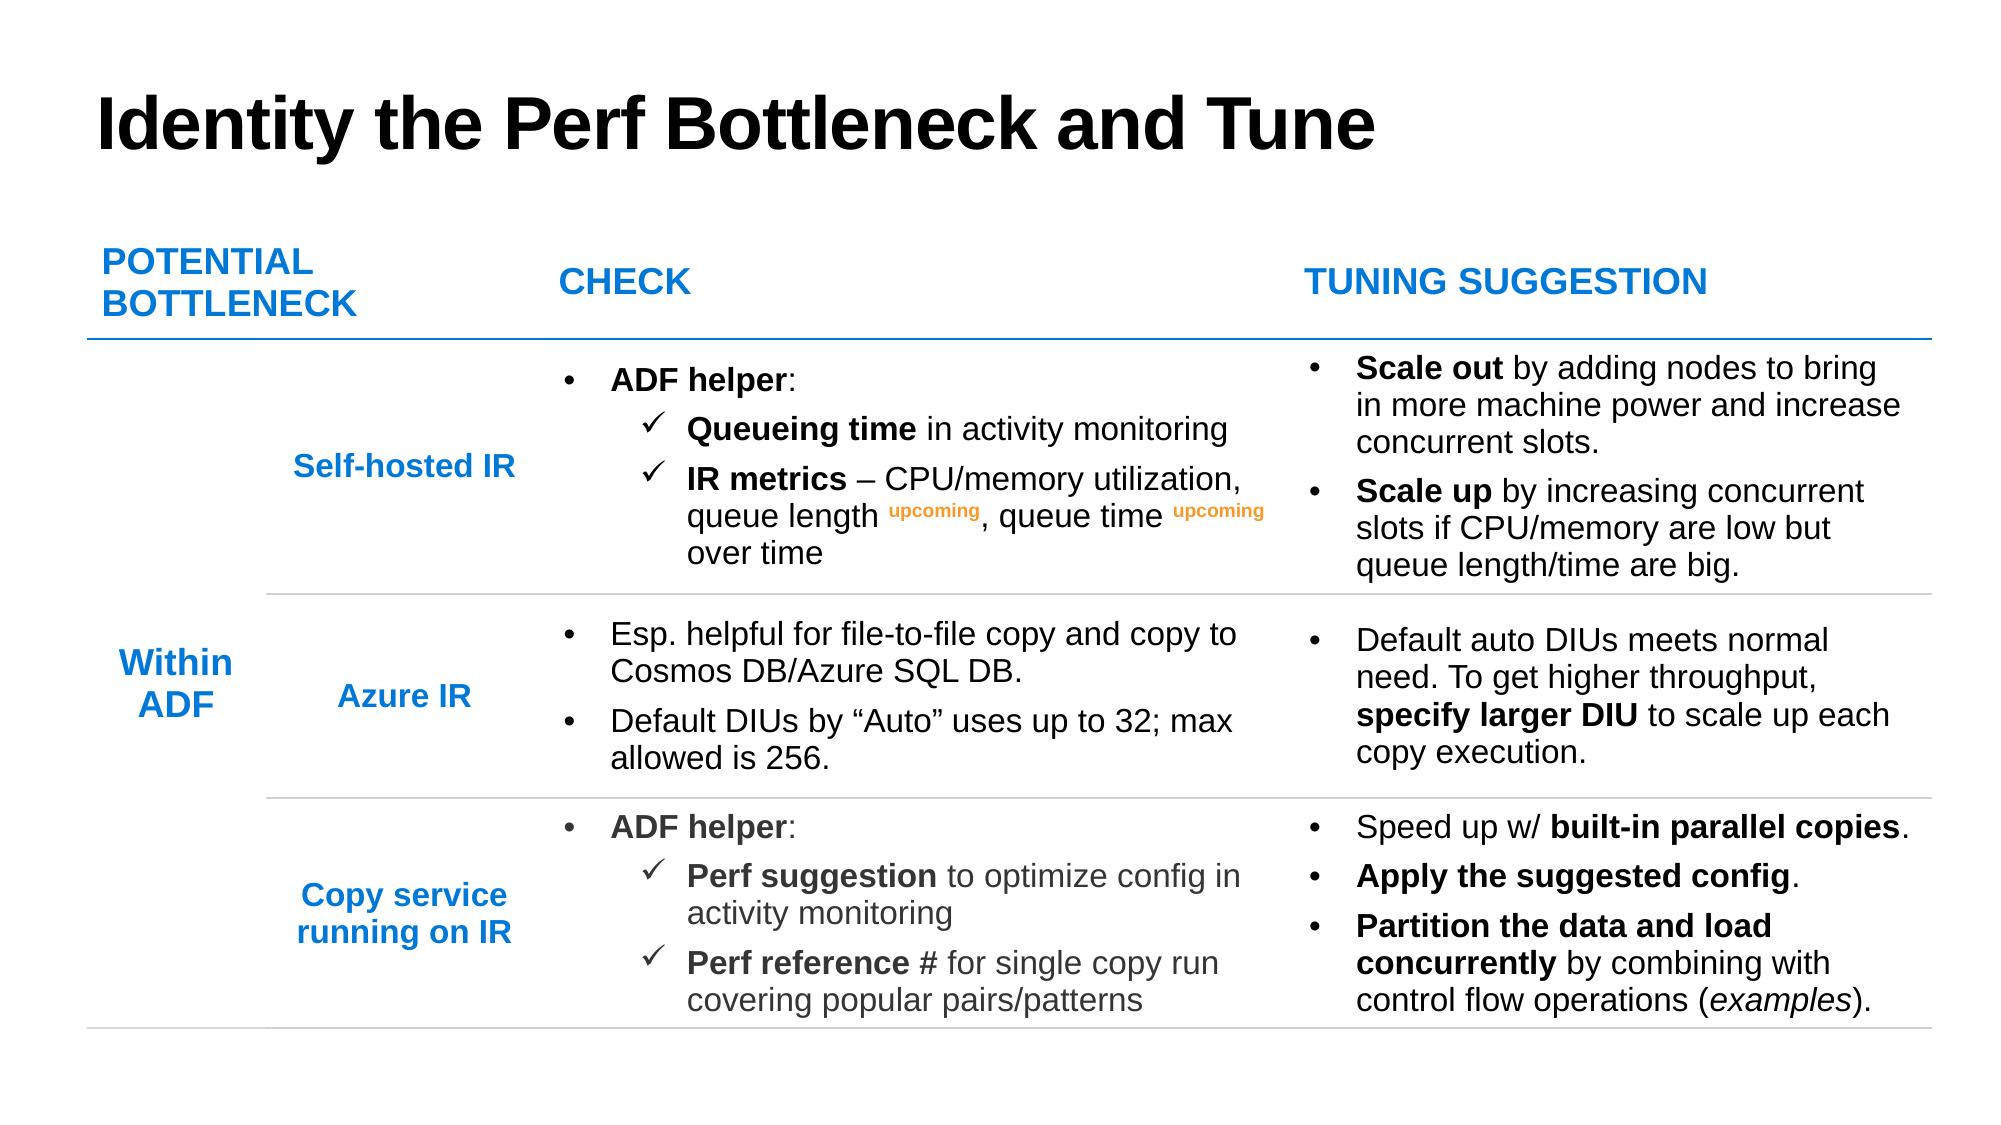

# Identity the Perf Bottleneck and Tune
| POTENTIAL BOTTLENECK |  | CHECK | TUNING SUGGESTION |
| --- | --- | --- | --- |
| Within ADF | Self-hosted IR | ADF helper: Queueing time in activity monitoring IR metrics – CPU/memory utilization, queue length upcoming, queue time upcoming over time | Scale out by adding nodes to bring in more machine power and increase concurrent slots. Scale up by increasing concurrent slots if CPU/memory are low but queue length/time are big. |
|  | Azure IR | Esp. helpful for file-to-file copy and copy to Cosmos DB/Azure SQL DB. Default DIUs by “Auto” uses up to 32; max allowed is 256. | Default auto DIUs meets normal need. To get higher throughput, specify larger DIU to scale up each copy execution. |
|  | Copy service running on IR | ADF helper: Perf suggestion to optimize config in activity monitoring Perf reference # for single copy run covering popular pairs/patterns | Speed up w/ built-in parallel copies. Apply the suggested config. Partition the data and load concurrently by combining with control flow operations (examples). |